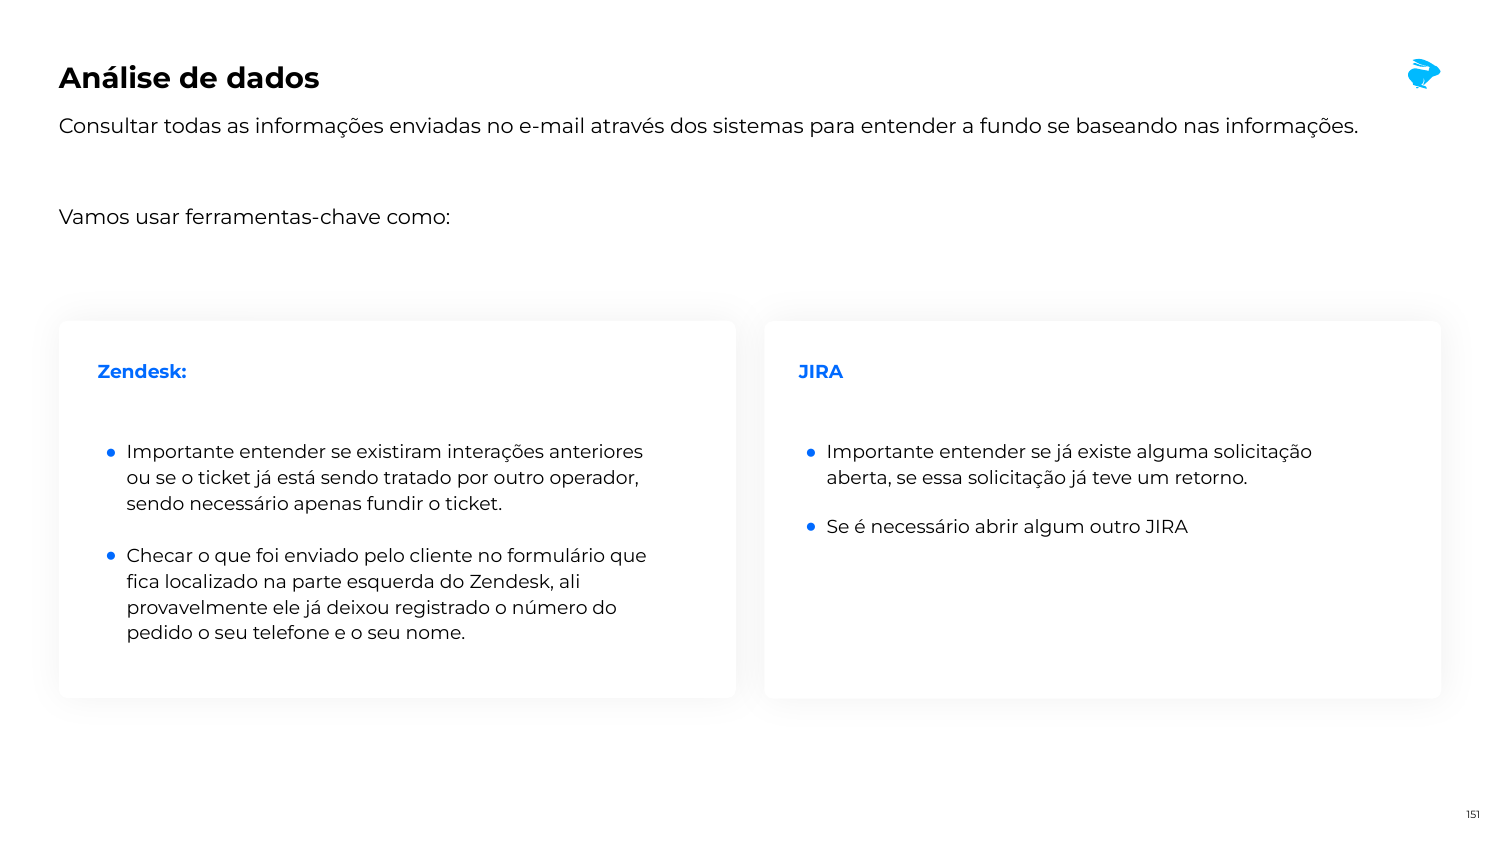

# Análise de dados

Consultar todas as informações enviadas no e-mail através dos sistemas para entender a fundo se baseando nas informações.

Vamos usar ferramentas-chave como:

Zendesk:
JIRA
Importante entender se existiram interações anteriores ou se o ticket já está sendo tratado por outro operador, sendo necessário apenas fundir o ticket.

Checar o que foi enviado pelo cliente no formulário que fica localizado na parte esquerda do Zendesk, ali provavelmente ele já deixou registrado o número do pedido o seu telefone e o seu nome.
Importante entender se já existe alguma solicitação aberta, se essa solicitação já teve um retorno.
Se é necessário abrir algum outro JIRA
151